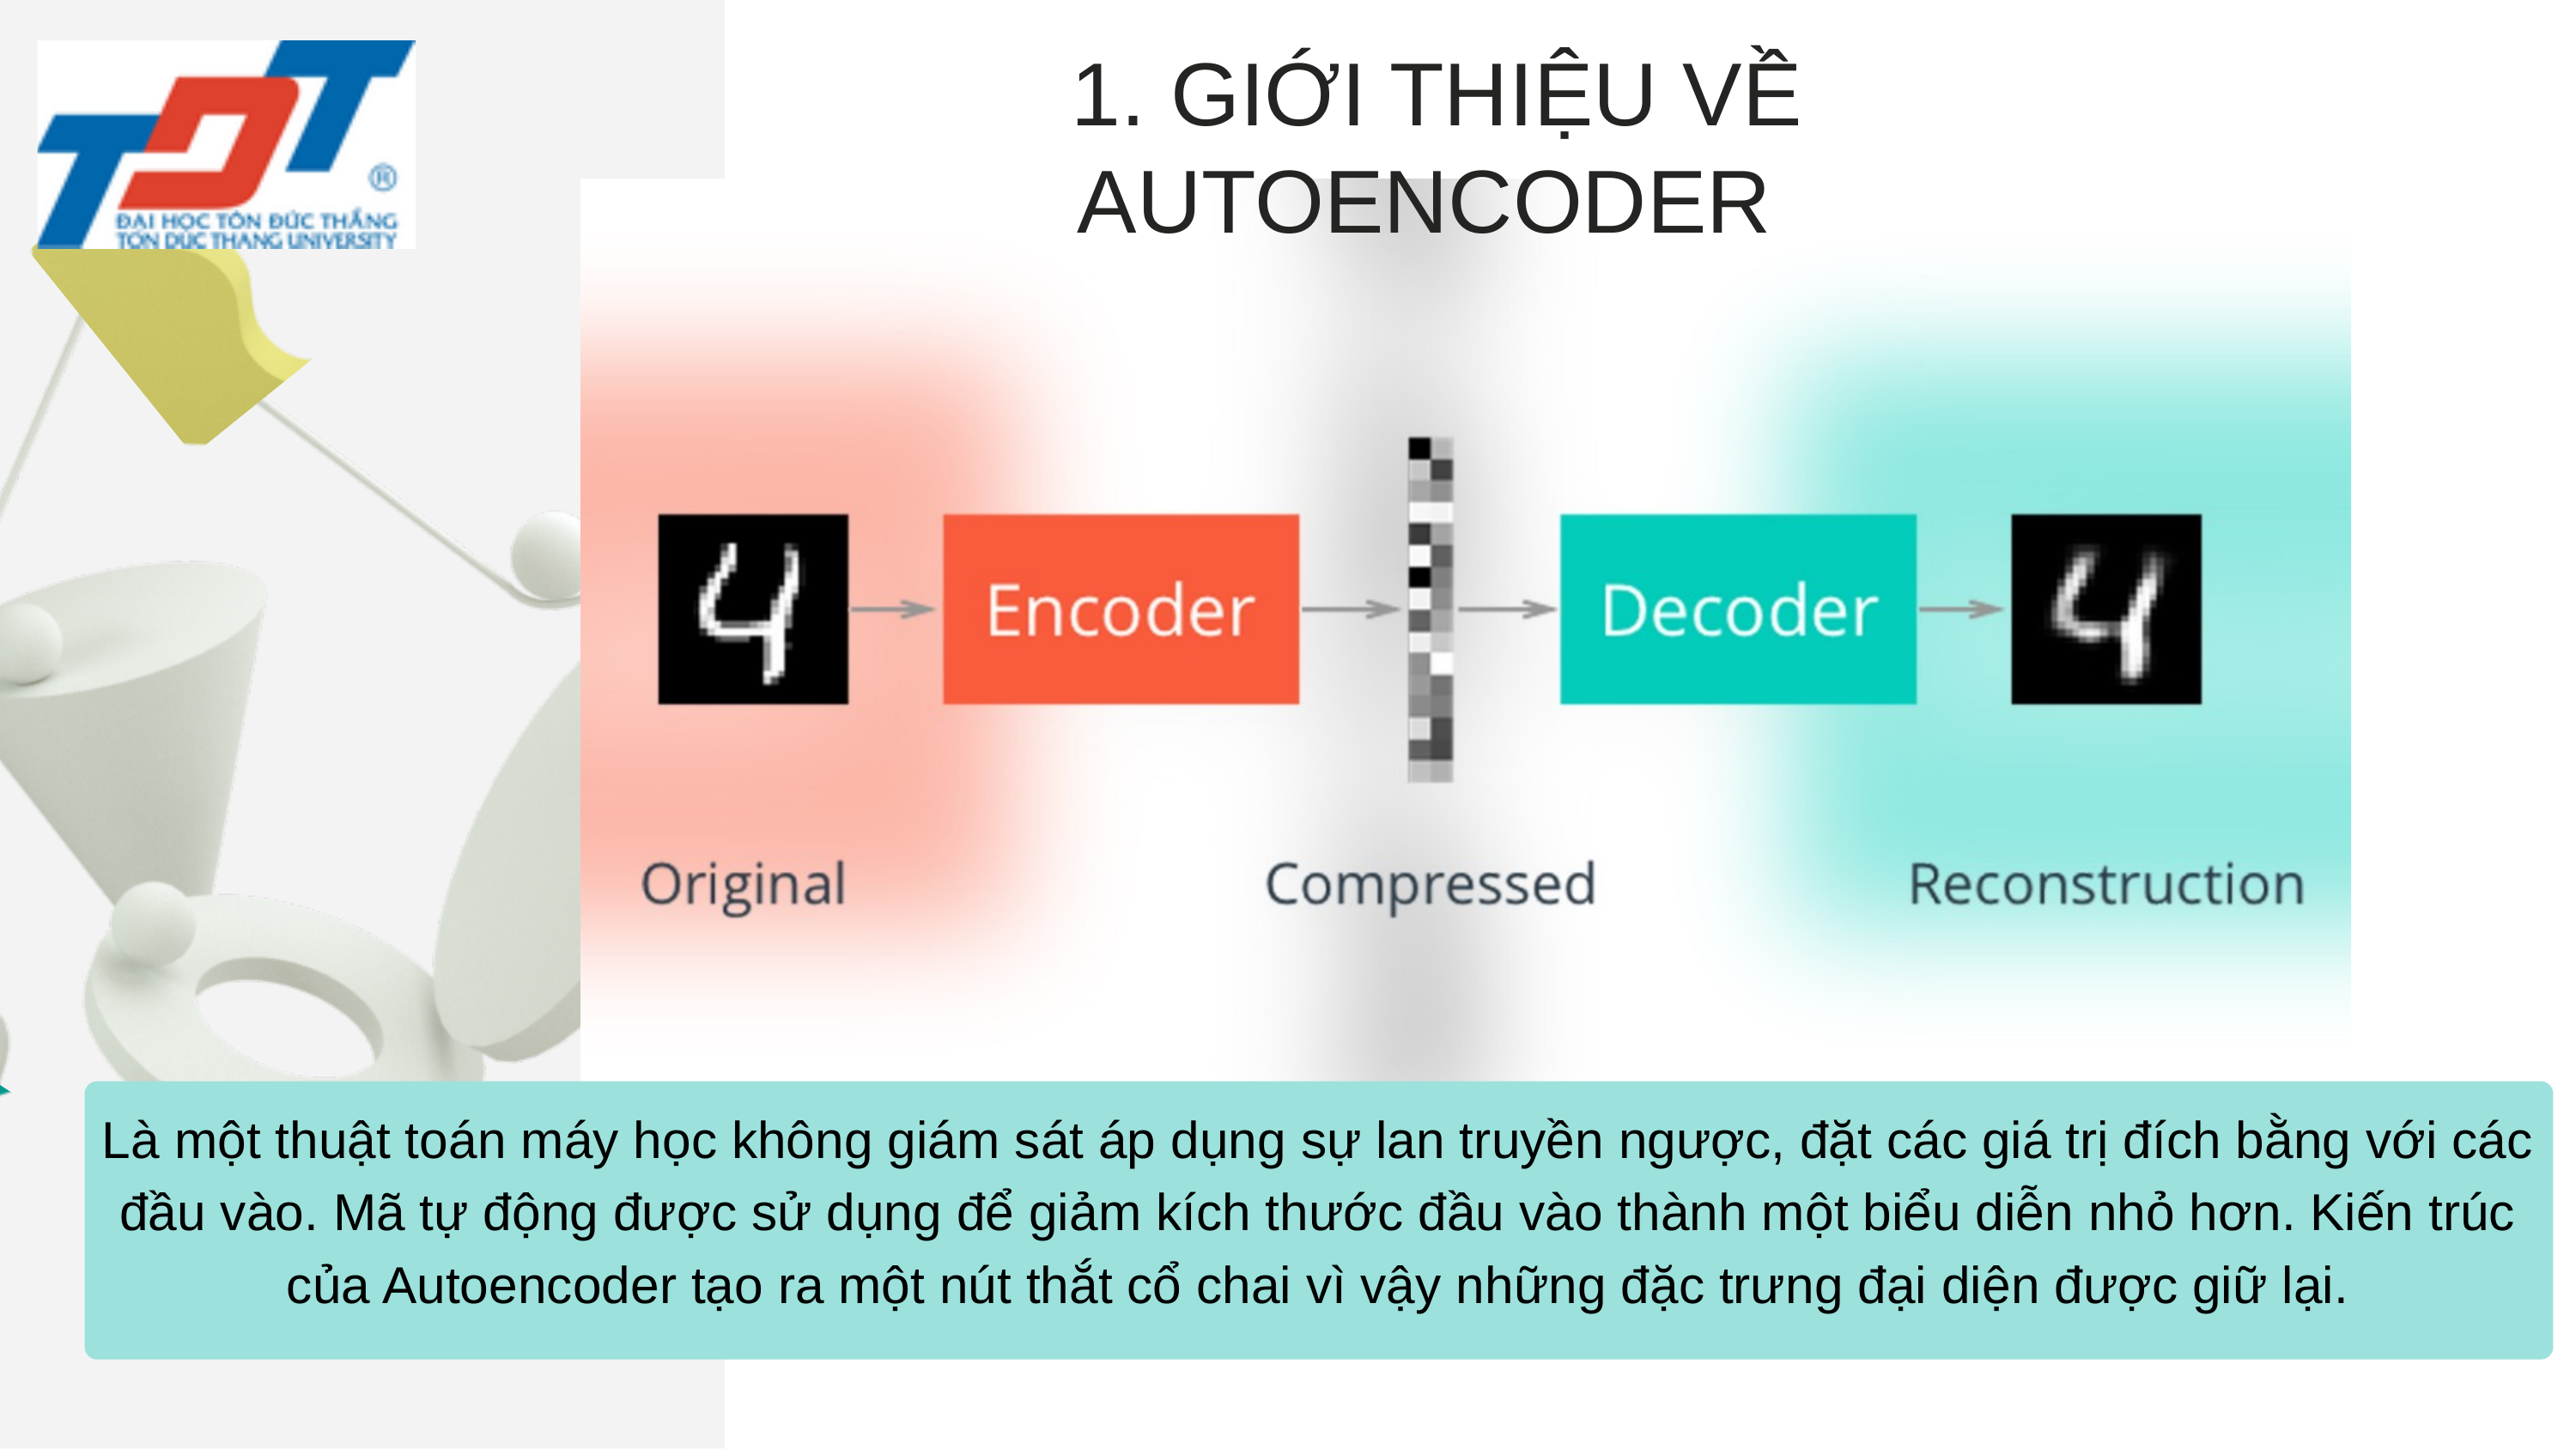

1. GIỚI THIỆU VỀ AUTOENCODER

Là một thuật toán máy học không giám sát áp dụng sự lan truyền ngược, đặt các giá trị đích bằng với các đầu vào. Mã tự động được sử dụng để giảm kích thước đầu vào thành một biểu diễn nhỏ hơn. Kiến trúc của Autoencoder tạo ra một nút thắt cổ chai vì vậy những đặc trưng đại diện được giữ lại.